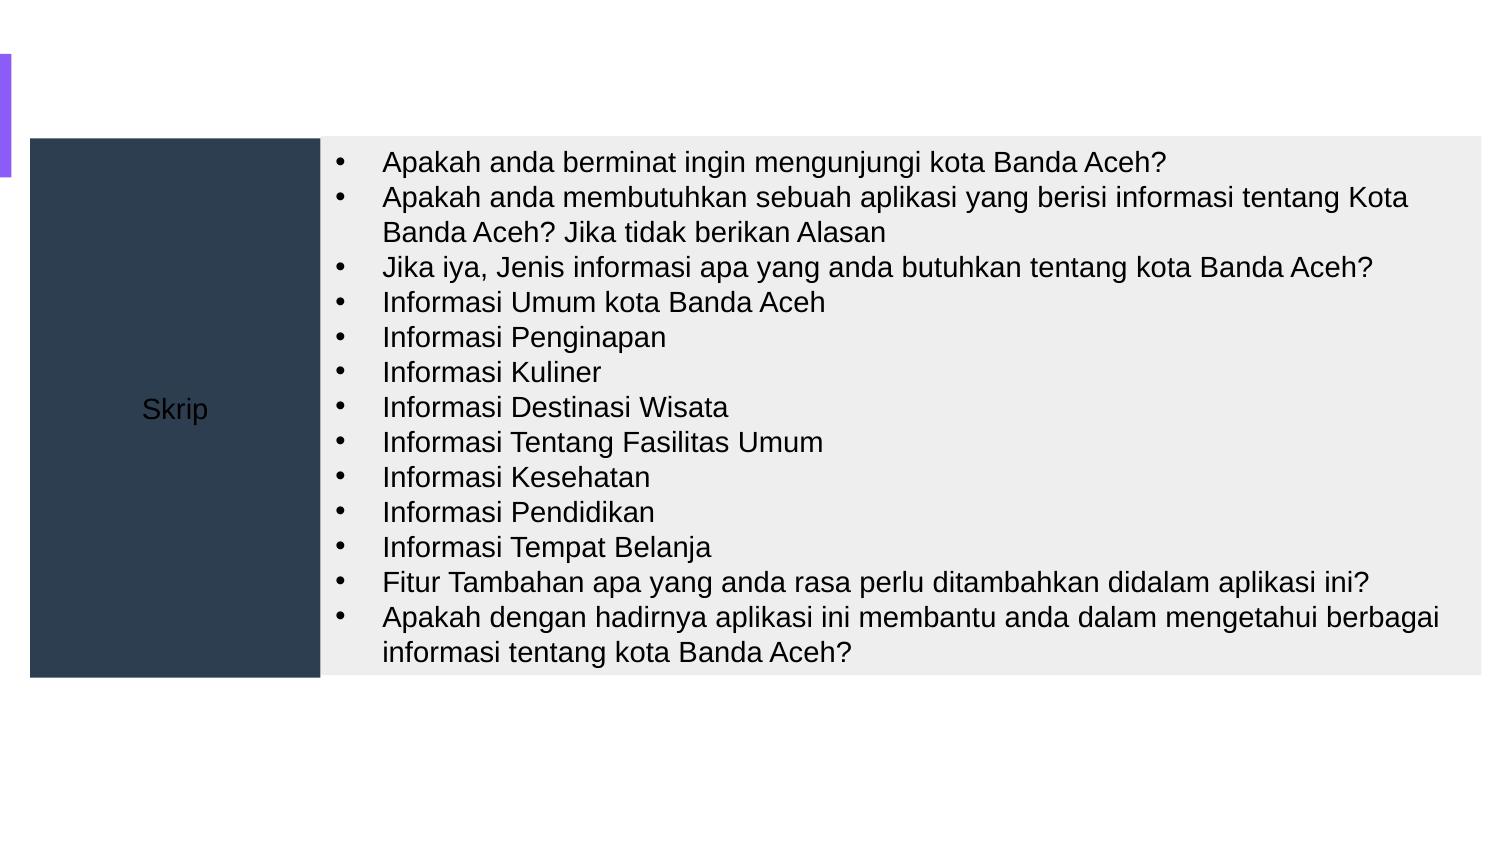

Apakah anda berminat ingin mengunjungi kota Banda Aceh?
Apakah anda membutuhkan sebuah aplikasi yang berisi informasi tentang Kota Banda Aceh? Jika tidak berikan Alasan
Jika iya, Jenis informasi apa yang anda butuhkan tentang kota Banda Aceh?
Informasi Umum kota Banda Aceh
Informasi Penginapan
Informasi Kuliner
Informasi Destinasi Wisata
Informasi Tentang Fasilitas Umum
Informasi Kesehatan
Informasi Pendidikan
Informasi Tempat Belanja
Fitur Tambahan apa yang anda rasa perlu ditambahkan didalam aplikasi ini?
Apakah dengan hadirnya aplikasi ini membantu anda dalam mengetahui berbagai informasi tentang kota Banda Aceh?

Skrip